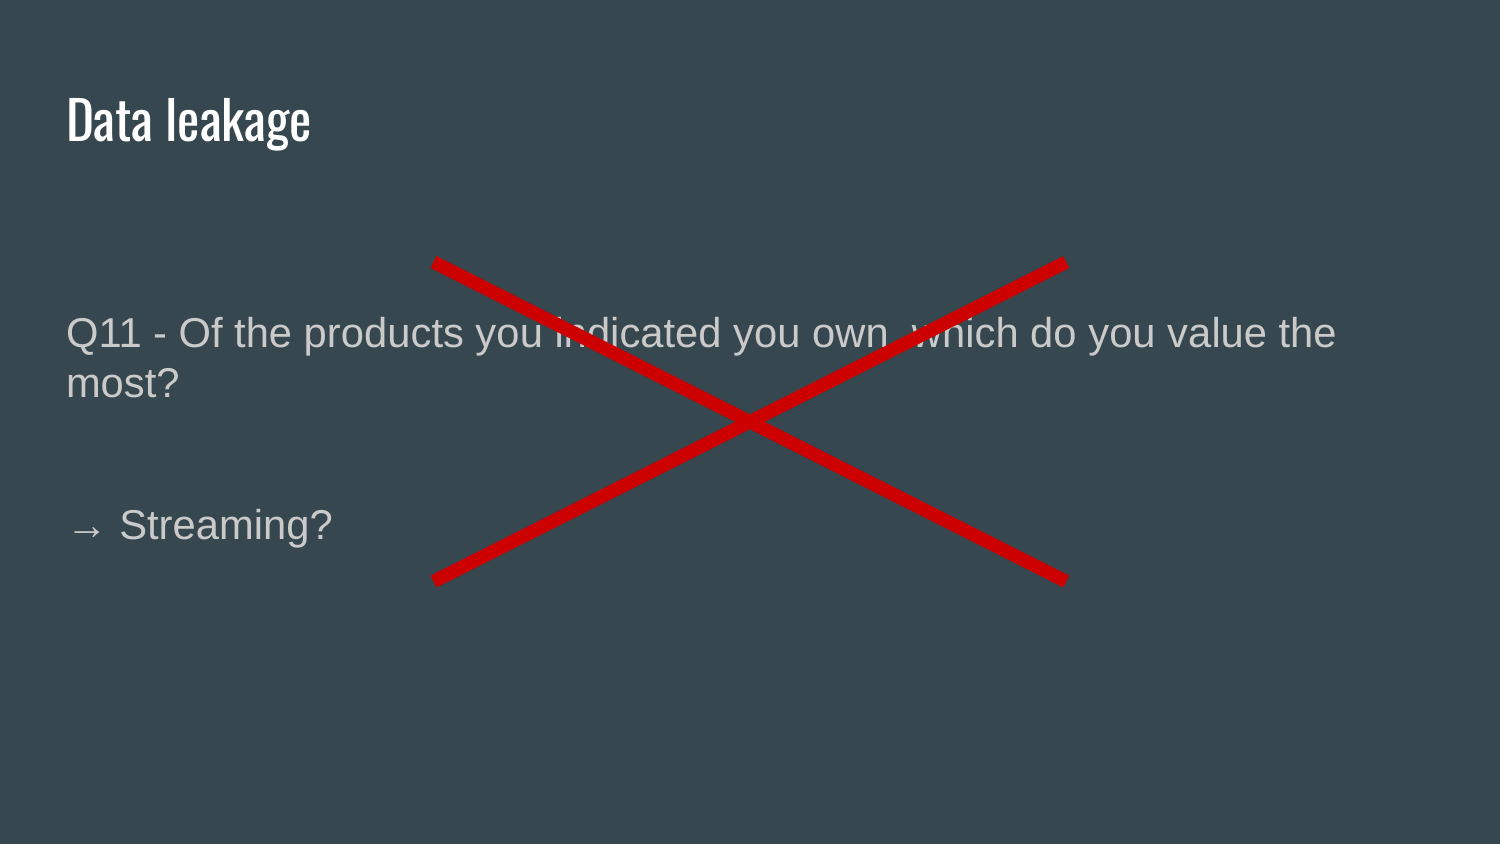

# Data leakage

Q11 - Of the products you indicated you own, which do you value the most?

→ Streaming?